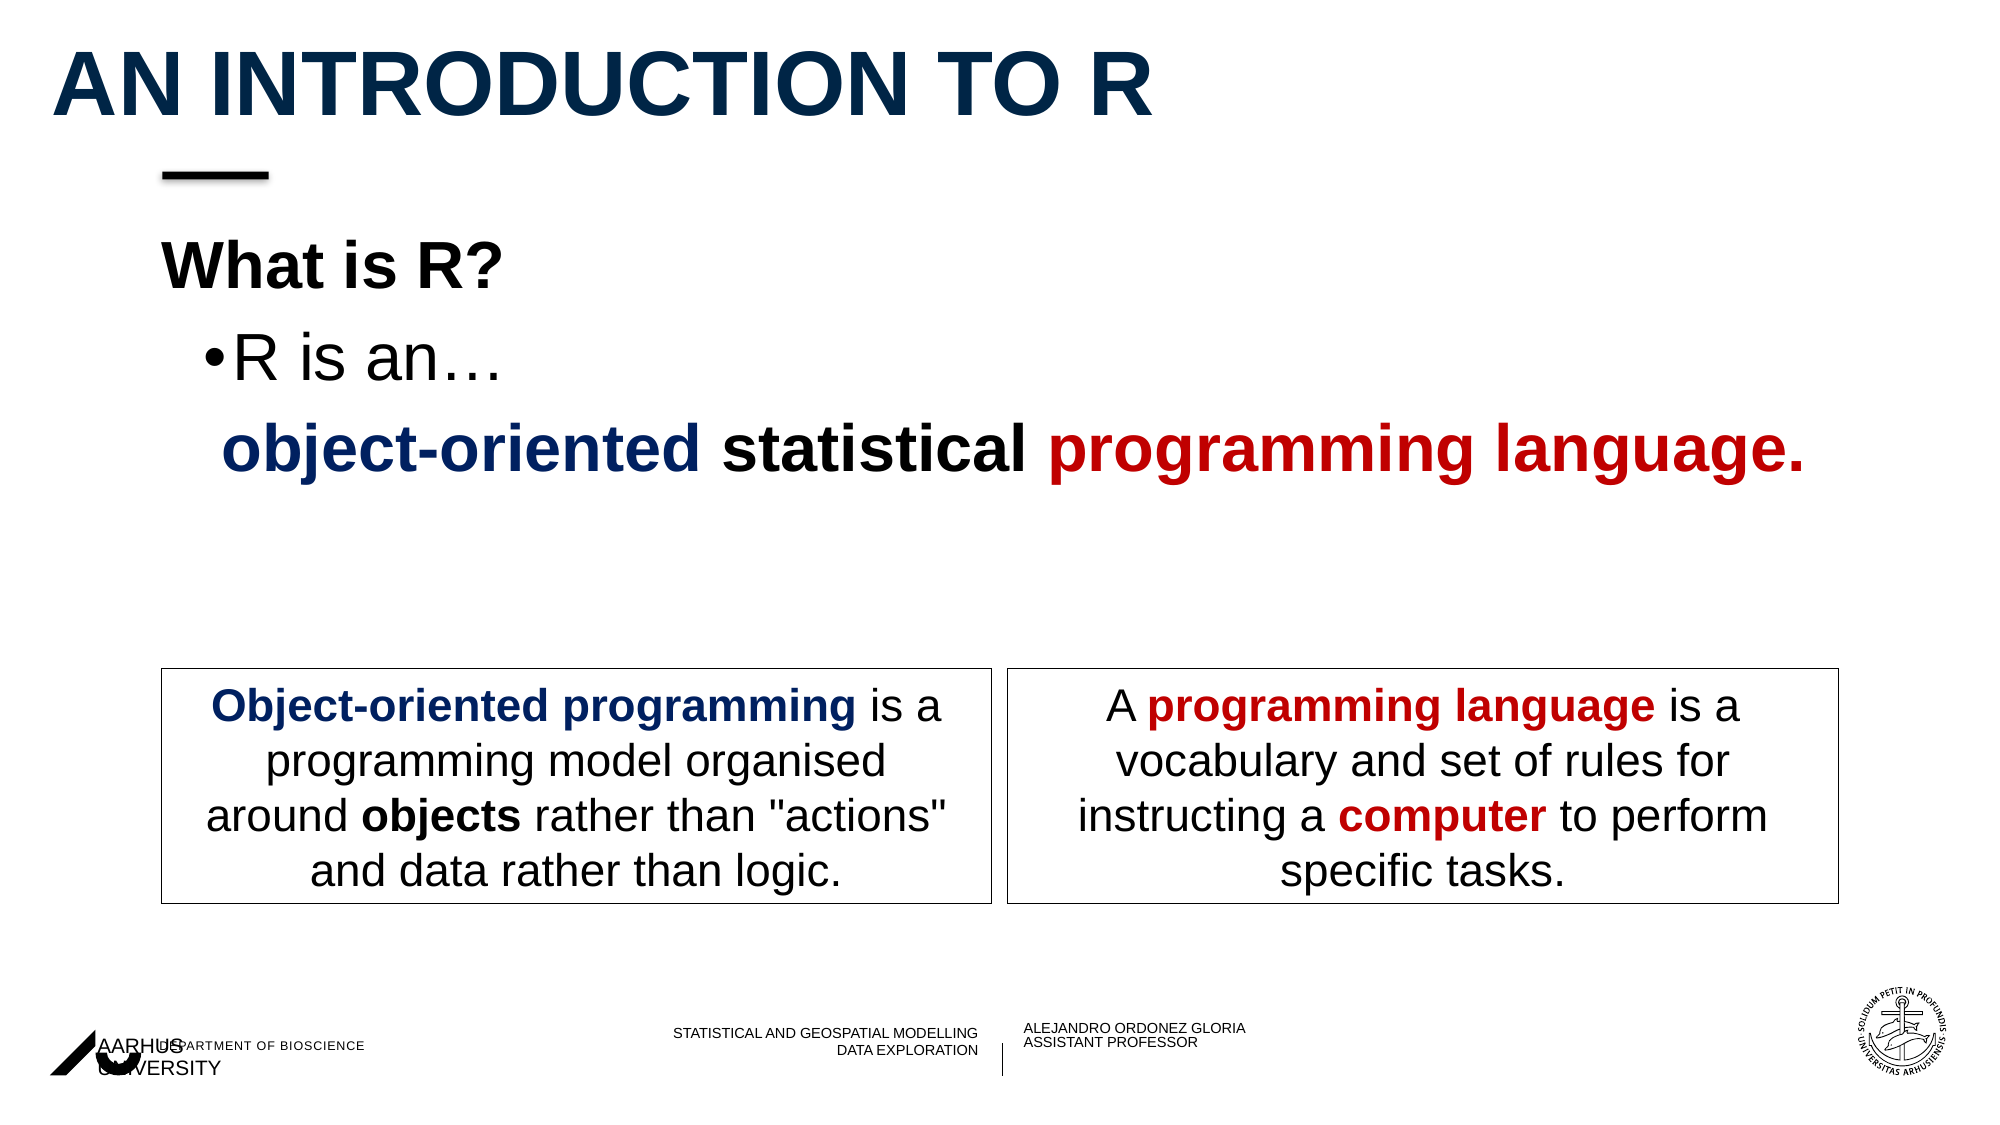

# an introduction to R
What is R?
R is an…
 object-oriented statistical programming language.
Object-oriented programming is a programming model organised around objects rather than "actions" and data rather than logic.
A programming language is a vocabulary and set of rules for instructing a computer to perform specific tasks.
21/07/202227/08/2018